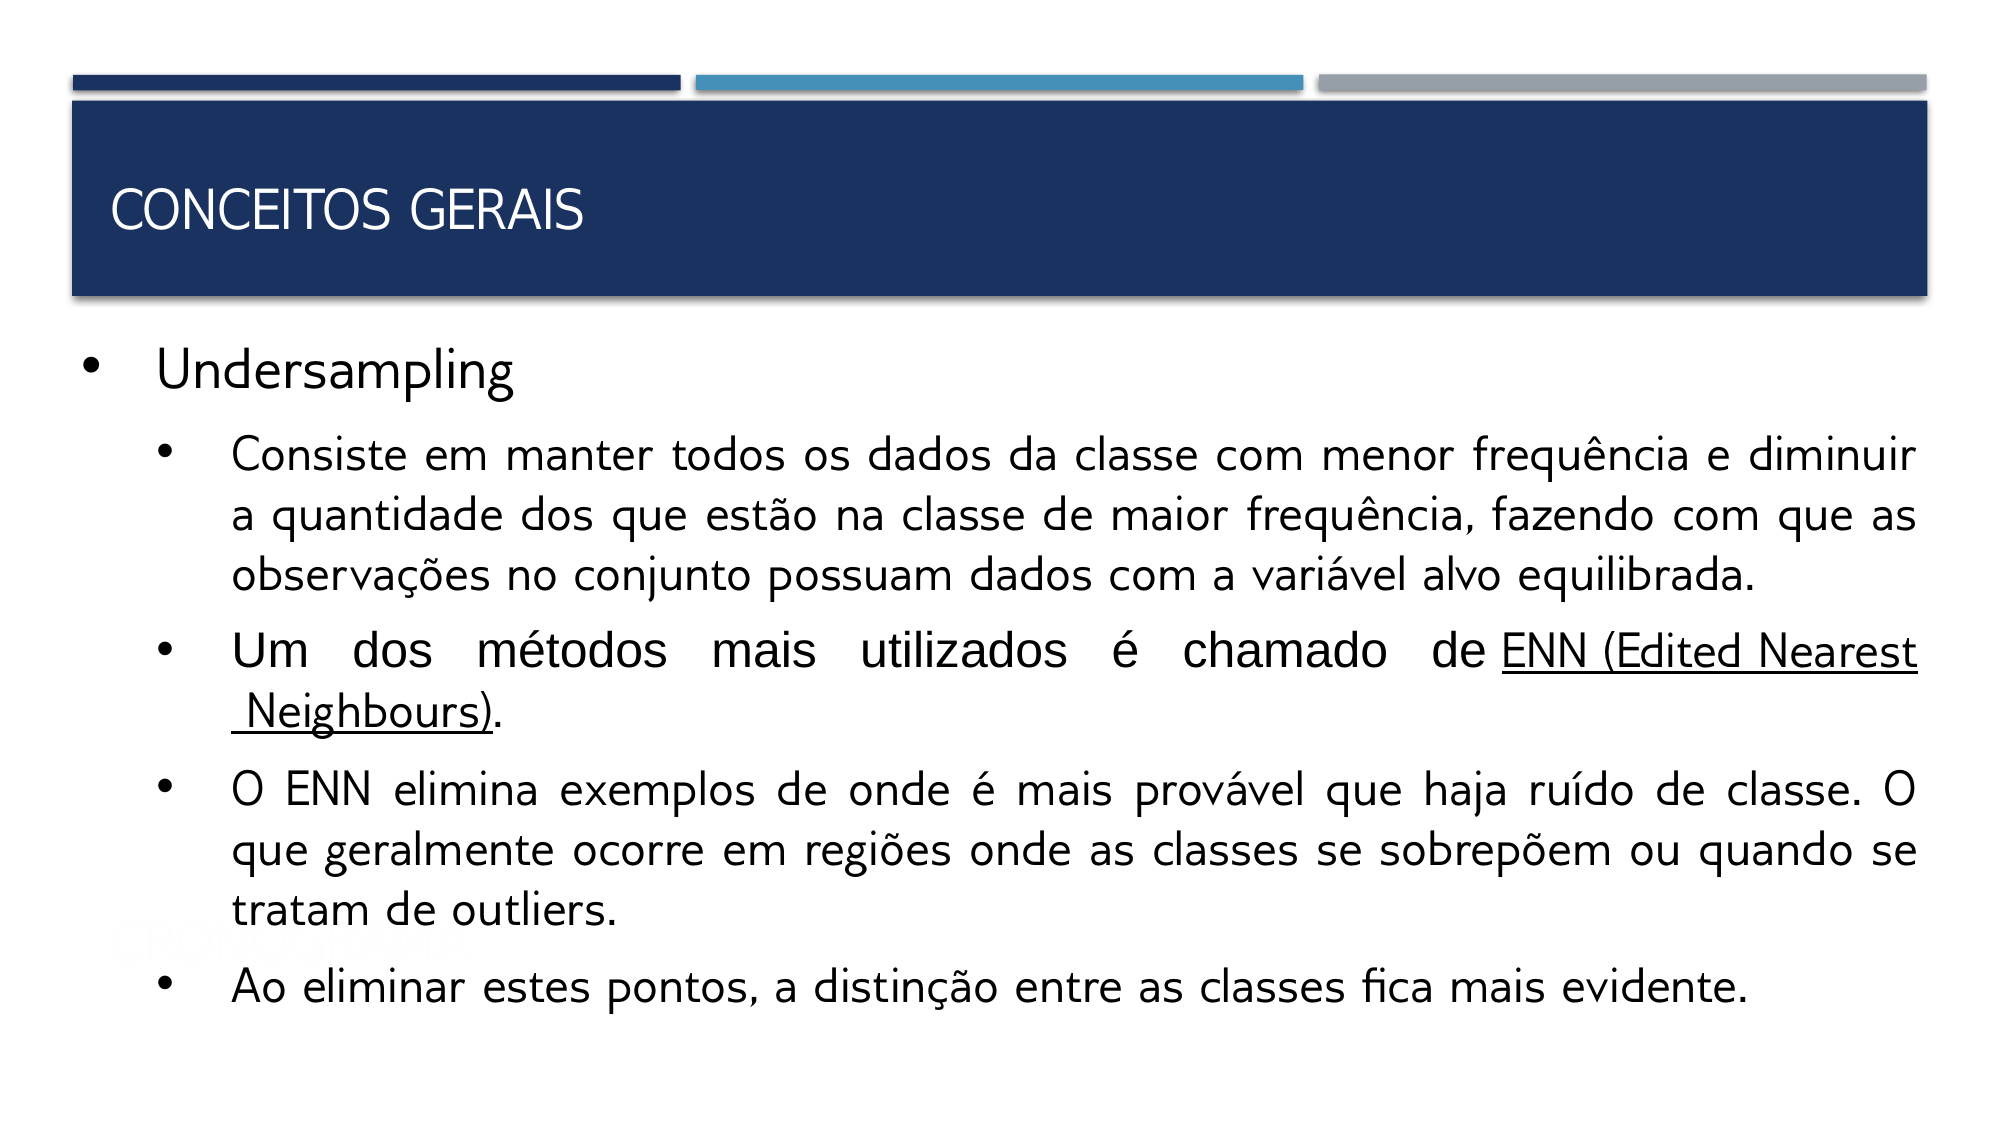

CONCEITOS GERAIS
Undersampling
Consiste em manter todos os dados da classe com menor frequência e diminuir a quantidade dos que estão na classe de maior frequência, fazendo com que as observações no conjunto possuam dados com a variável alvo equilibrada.
Um dos métodos mais utilizados é chamado de ENN (Edited Nearest Neighbours).
O ENN elimina exemplos de onde é mais provável que haja ruído de classe. O que geralmente ocorre em regiões onde as classes se sobrepõem ou quando se tratam de outliers.
Ao eliminar estes pontos, a distinção entre as classes fica mais evidente.
# cronograma